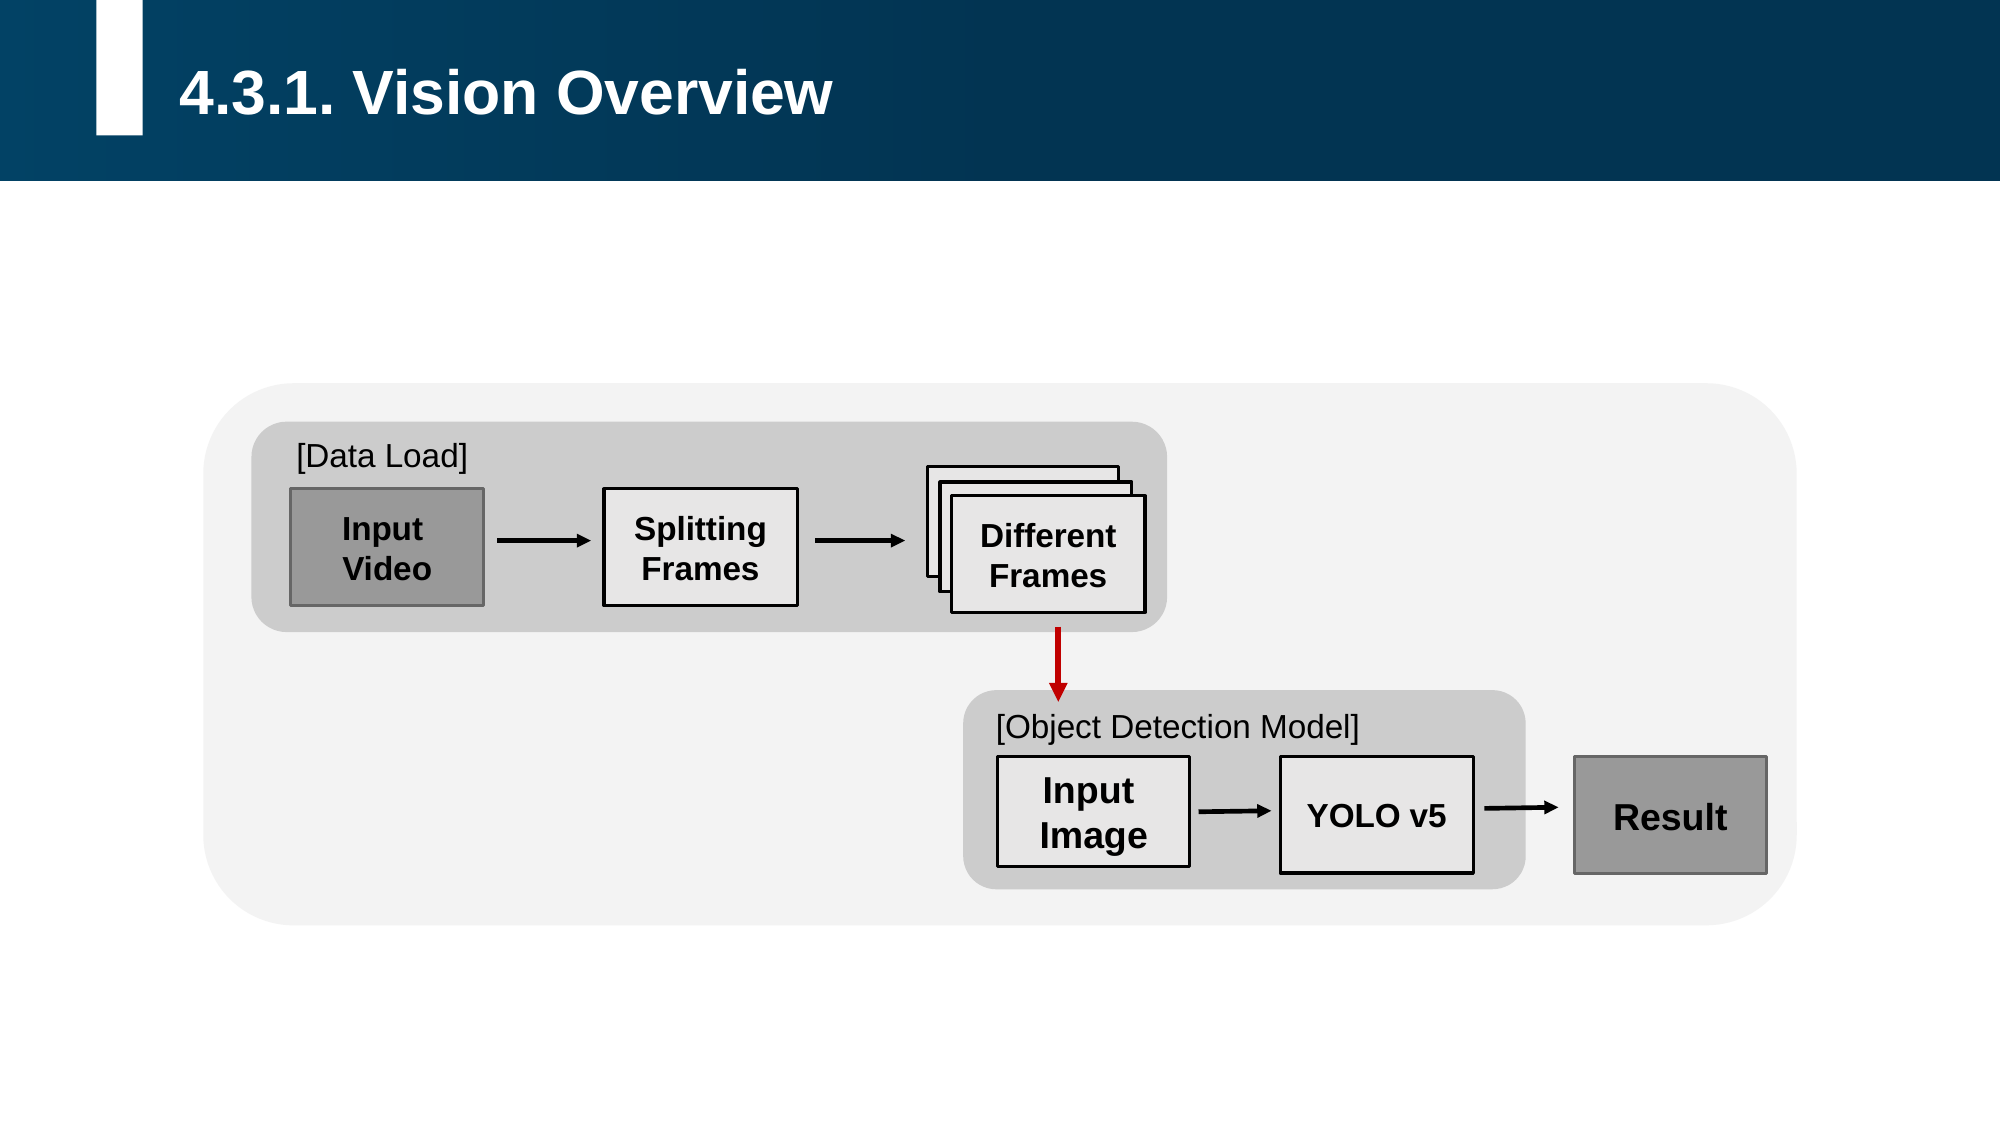

4.3.1. Vision Overview

[Data Load]

Input
Video
Splitting
Frames
Different
Frames
[Object Detection Model]

Input
Image
YOLO v5
Result